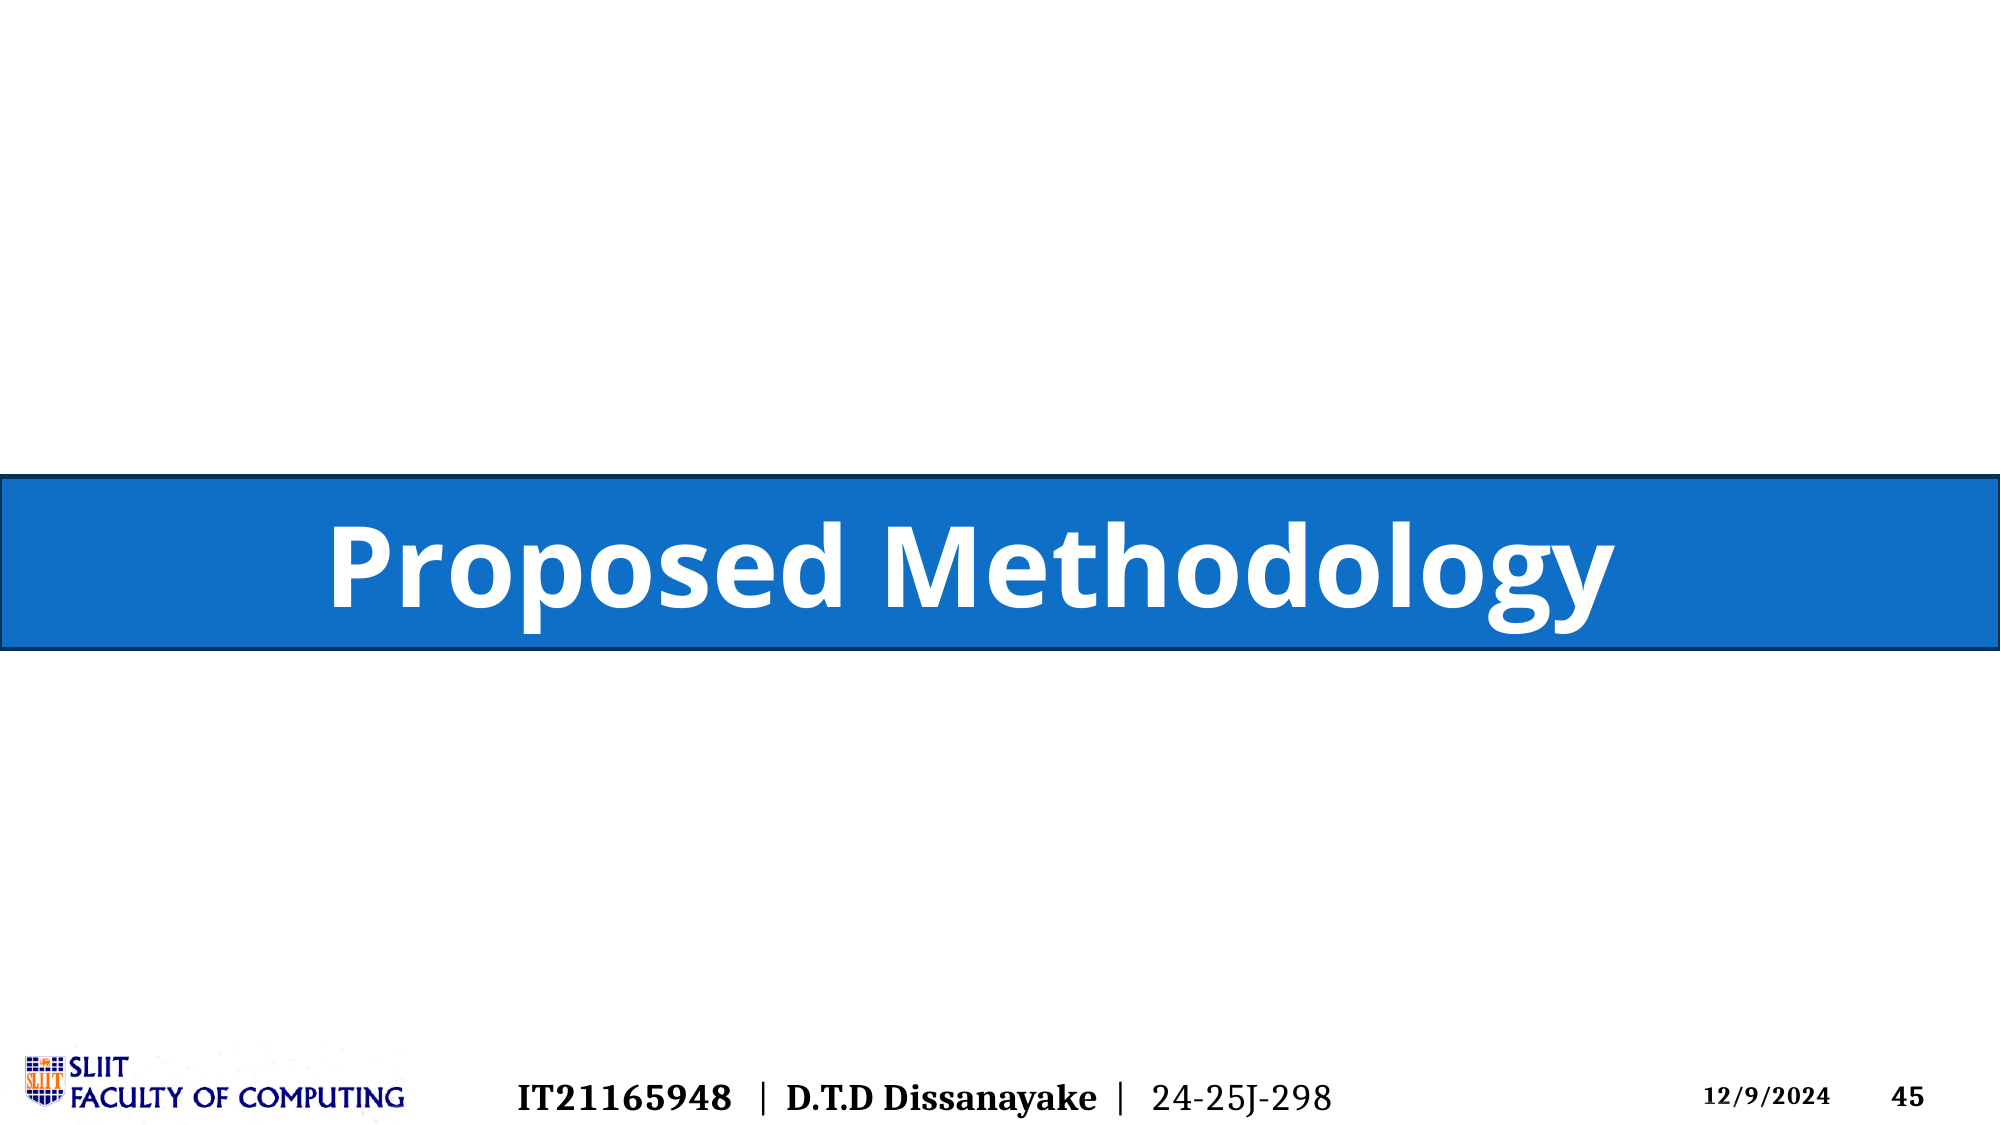

Proposed Methodology
IT21165948   |  D.T.D Dissanayake  |   24-25J-298